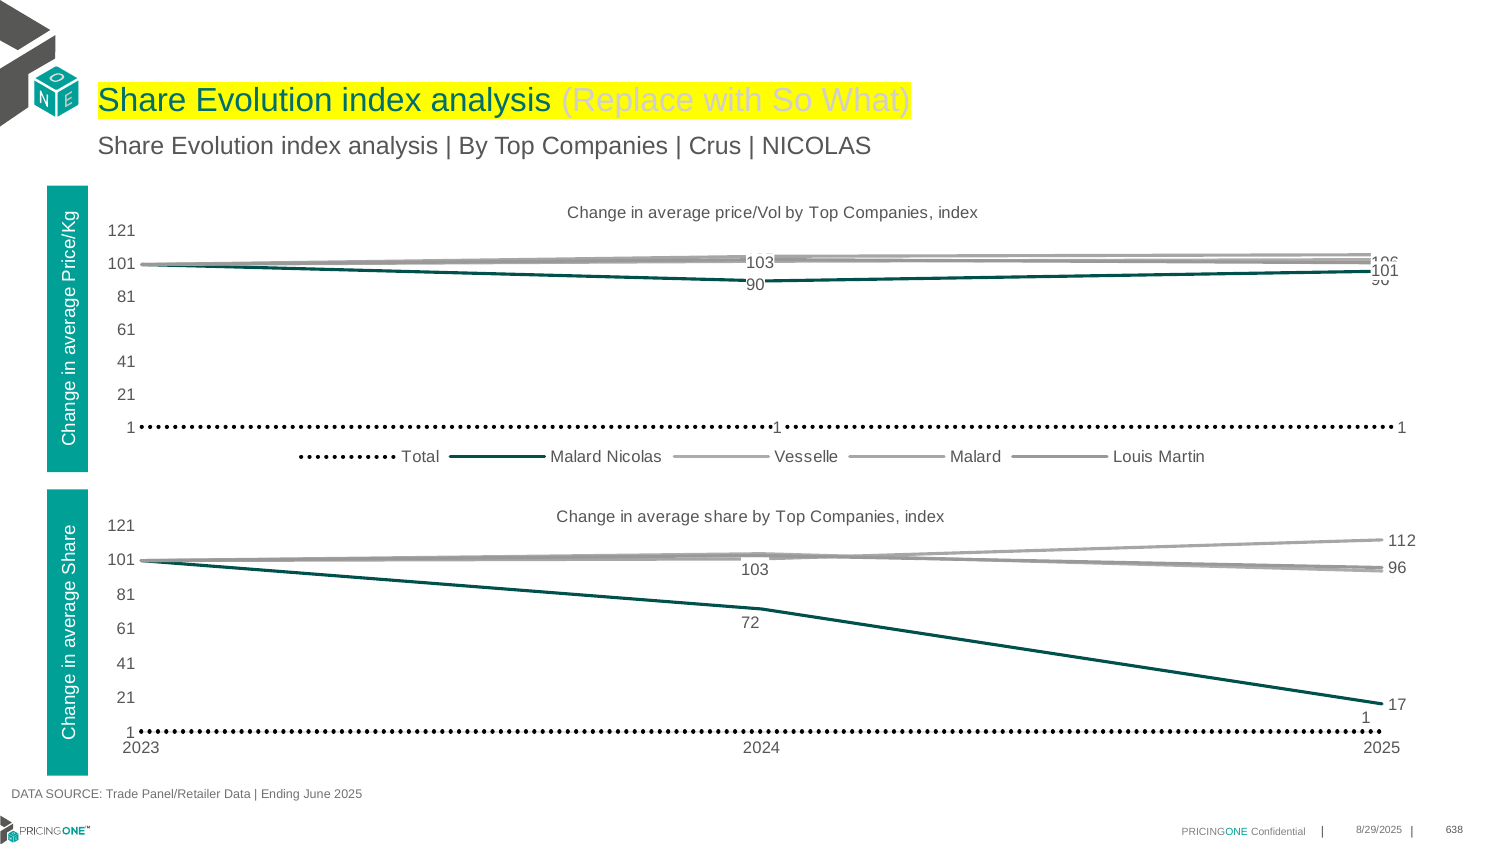

# Share Evolution index analysis (Replace with So What)
Share Evolution index analysis | By Top Companies | Crus | NICOLAS

### Chart: Change in average price/Vol by Top Companies, index

| Category | Total | Malard Nicolas | Vesselle | Malard | Louis Martin |
|---|---|---|---|---|---|
| 2023 | 1.0 | 100.0 | 100.0 | 100.0 | 100.0 |
| 2024 | 1.0348037733801518 | 90.0 | 102.0 | 105.0 | 103.0 |
| 2025 | 1.0369147372147163 | 96.0 | 103.0 | 106.0 | 101.0 |
Change in average Price/Kg

### Chart: Change in average share by Top Companies, index

| Category | Total | Malard Nicolas | Vesselle | Malard | Louis Martin |
|---|---|---|---|---|---|
| 2023 | 1.0 | 100.0 | 100.0 | 100.0 | 100.0 |
| 2024 | 1.0 | 72.0 | 104.0 | 101.0 | 103.0 |
| 2025 | 1.0 | 17.0 | 94.0 | 112.0 | 96.0 |
Change in average Share
DATA SOURCE: Trade Panel/Retailer Data | Ending June 2025

8/29/2025
638